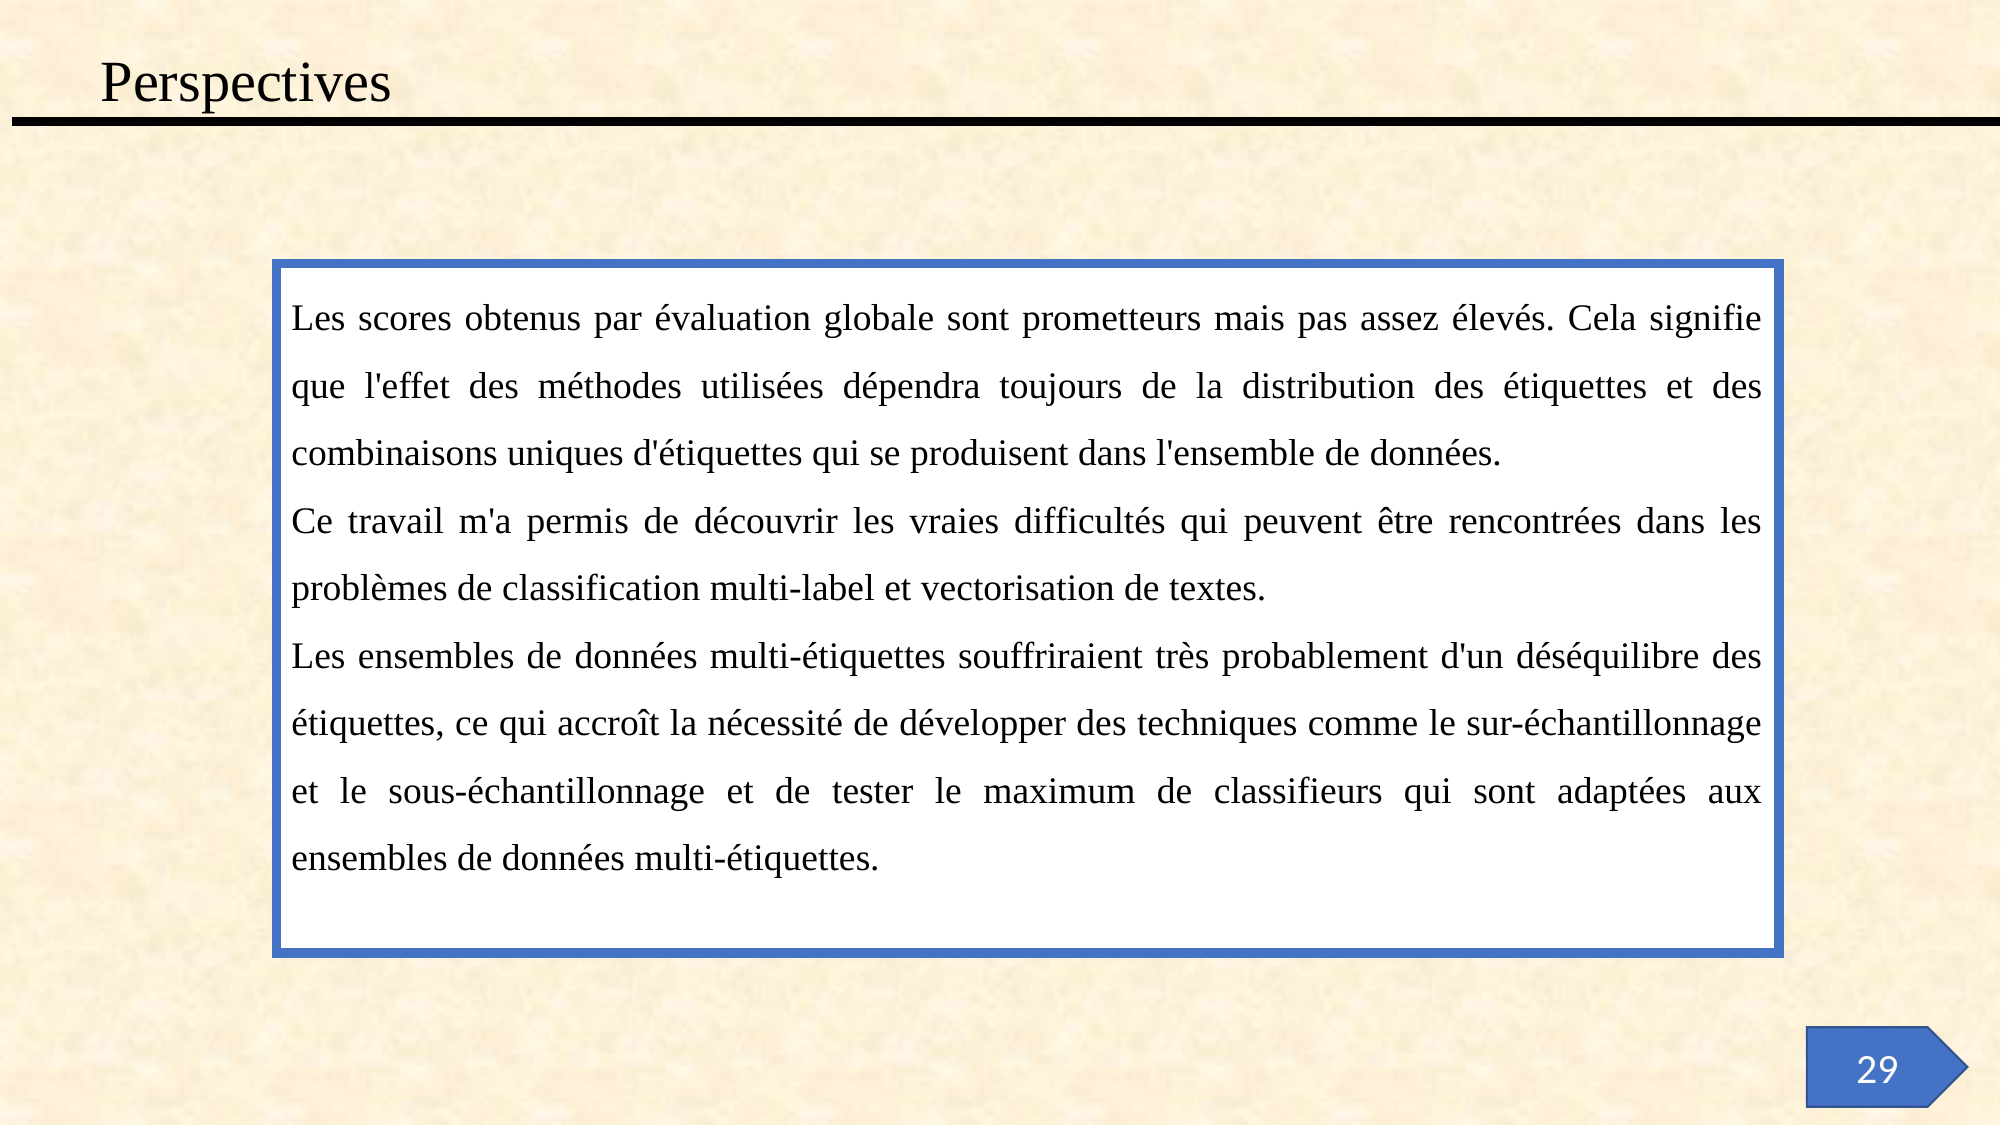

Perspectives
Les scores obtenus par évaluation globale sont prometteurs mais pas assez élevés. Cela signifie que l'effet des méthodes utilisées dépendra toujours de la distribution des étiquettes et des combinaisons uniques d'étiquettes qui se produisent dans l'ensemble de données.
Ce travail m'a permis de découvrir les vraies difficultés qui peuvent être rencontrées dans les problèmes de classification multi-label et vectorisation de textes.
Les ensembles de données multi-étiquettes souffriraient très probablement d'un déséquilibre des étiquettes, ce qui accroît la nécessité de développer des techniques comme le sur-échantillonnage et le sous-échantillonnage et de tester le maximum de classifieurs qui sont adaptées aux ensembles de données multi-étiquettes.

29